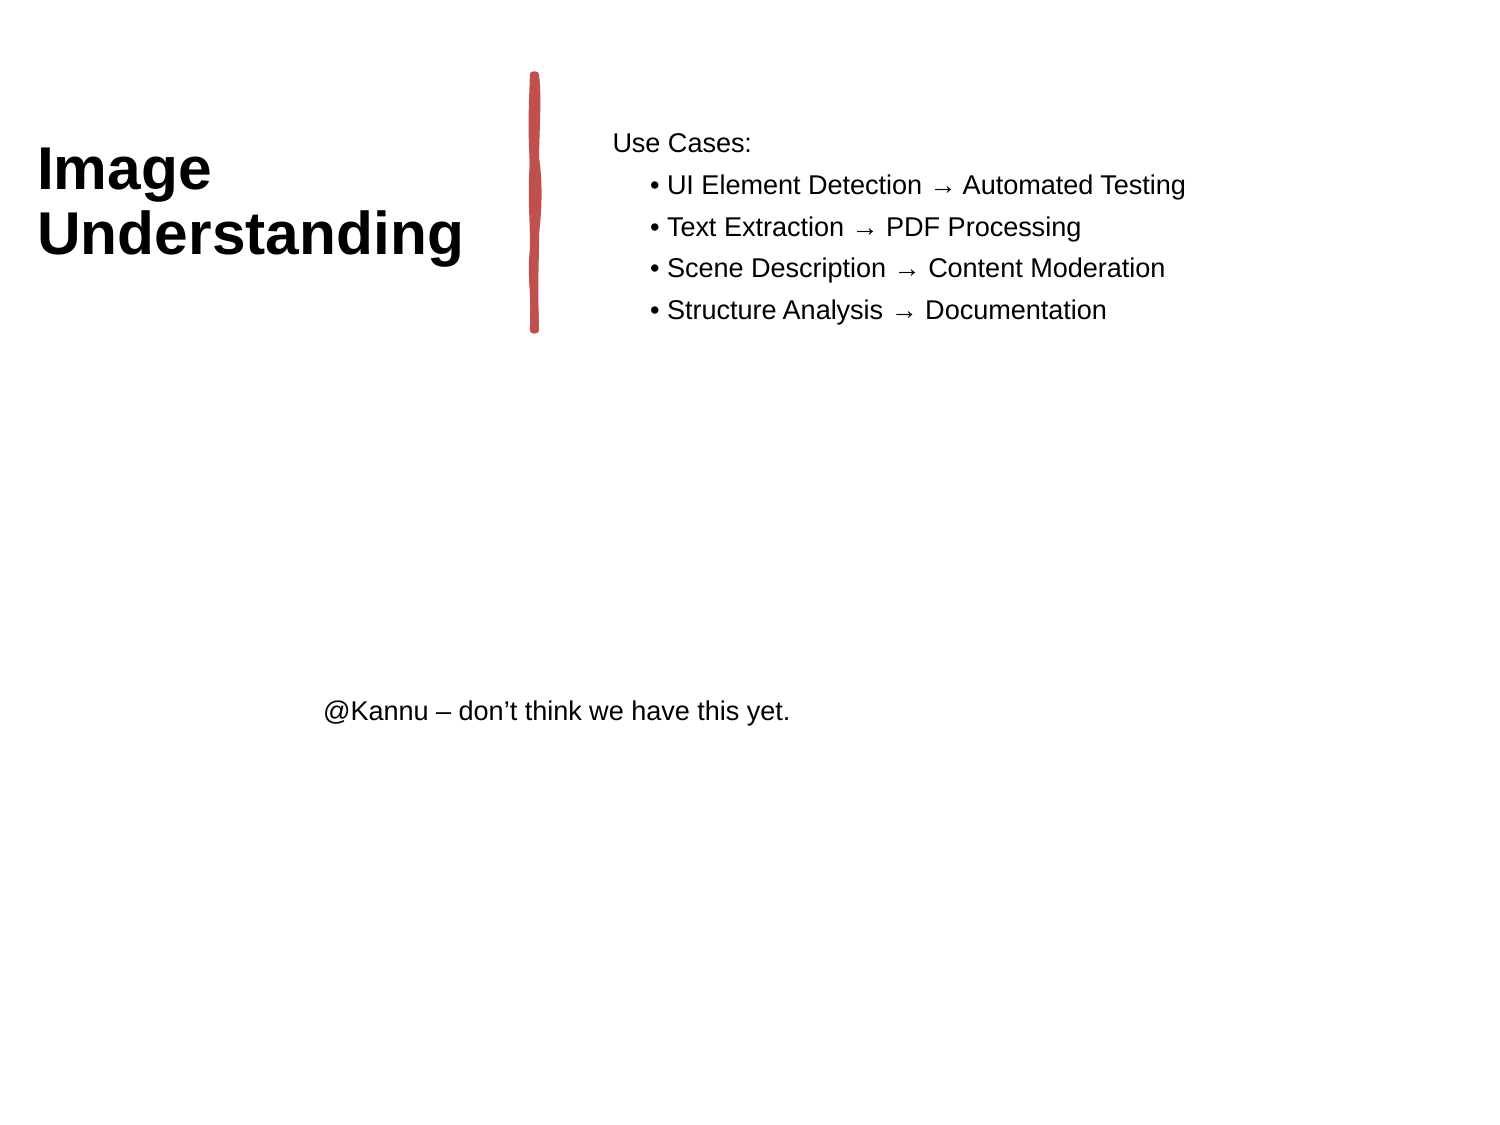

Image Understanding
Use Cases:
• UI Element Detection → Automated Testing
• Text Extraction → PDF Processing
• Scene Description → Content Moderation
• Structure Analysis → Documentation

@Kannu – don’t think we have this yet.